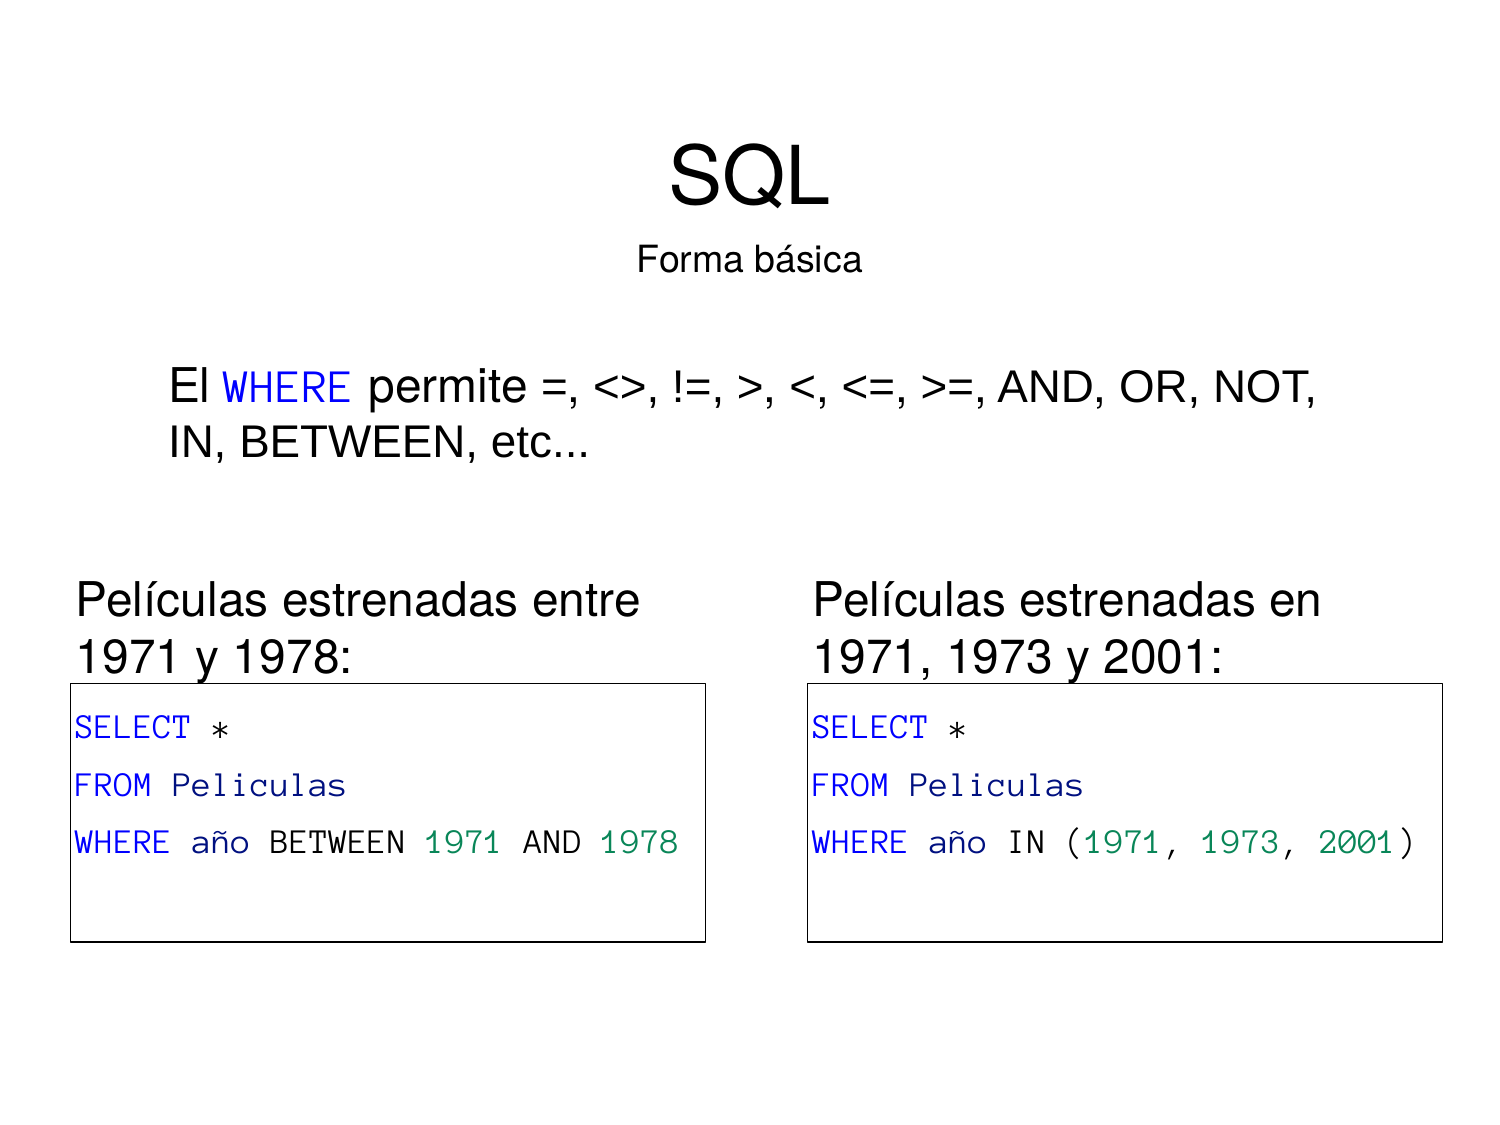

SQL
Forma básica
El WHERE permite =, <>, !=, >, <, <=, >=, AND, OR, NOT, IN, BETWEEN, etc...
Películas estrenadas entre 1971 y 1978:
Películas estrenadas en 1971, 1973 y 2001:
SELECT *
FROM Peliculas
WHERE año BETWEEN 1971 AND 1978

SELECT *
FROM Peliculas
WHERE año IN (1971, 1973, 2001)